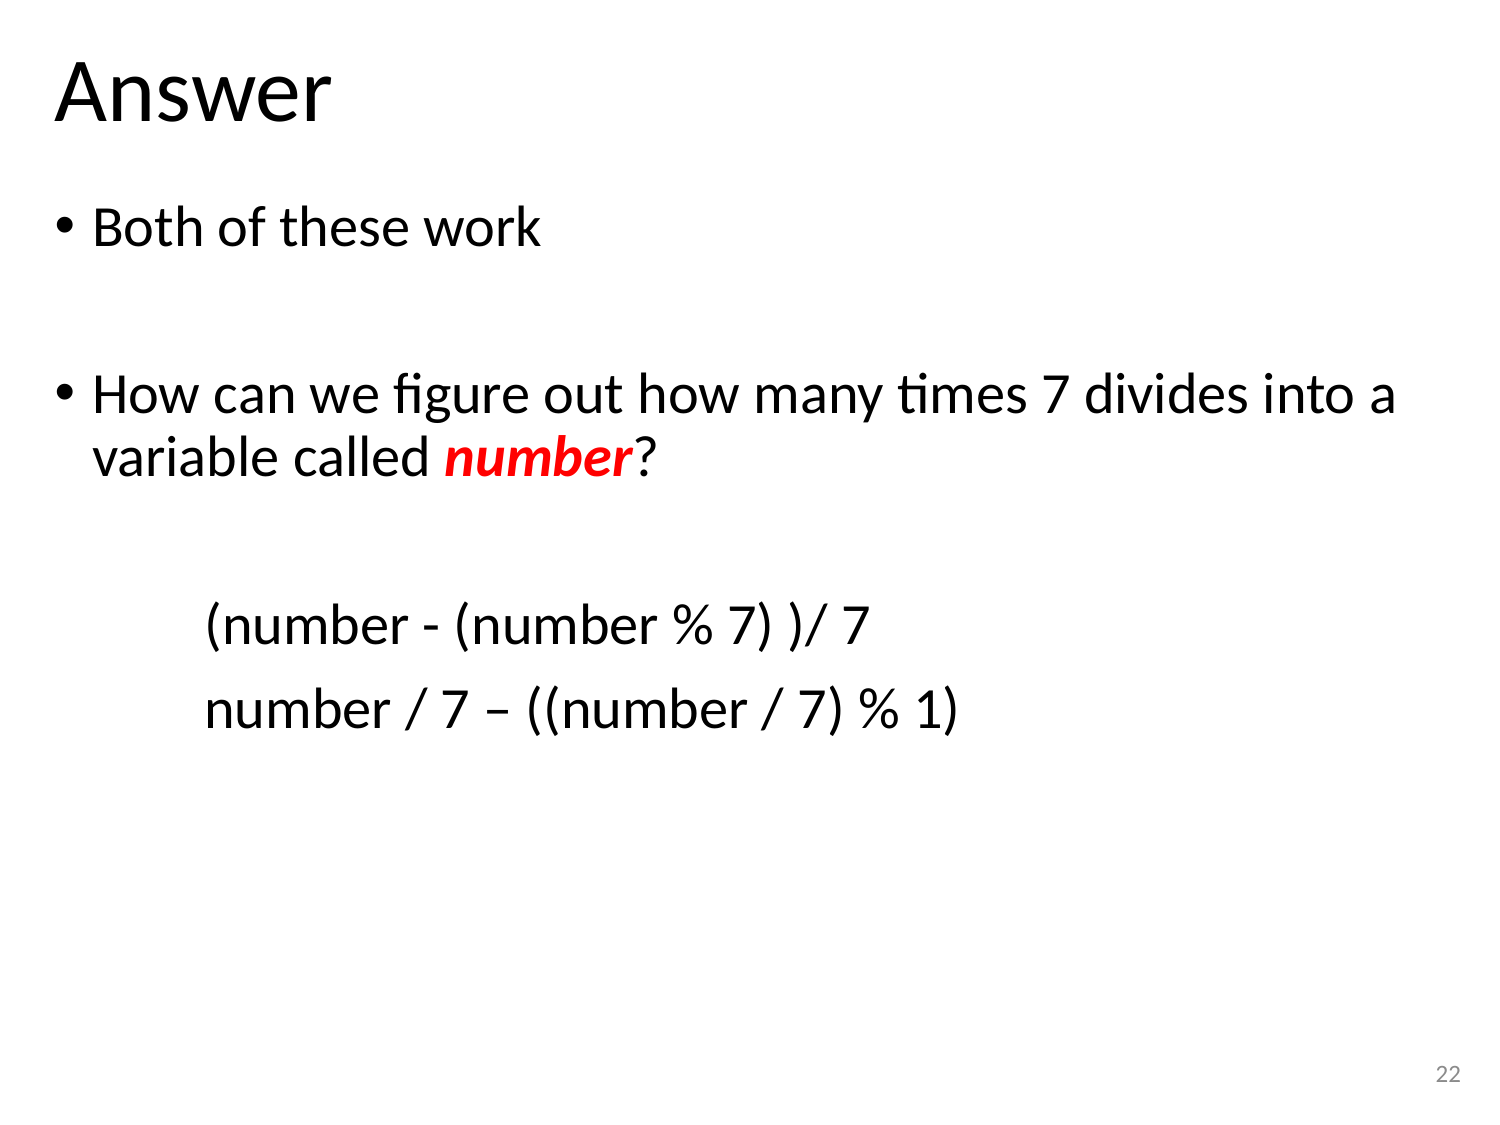

# Answer
Both of these work

How can we figure out how many times 7 divides into a variable called number?

	(number - (number % 7) )/ 7
	number / 7 – ((number / 7) % 1)

22